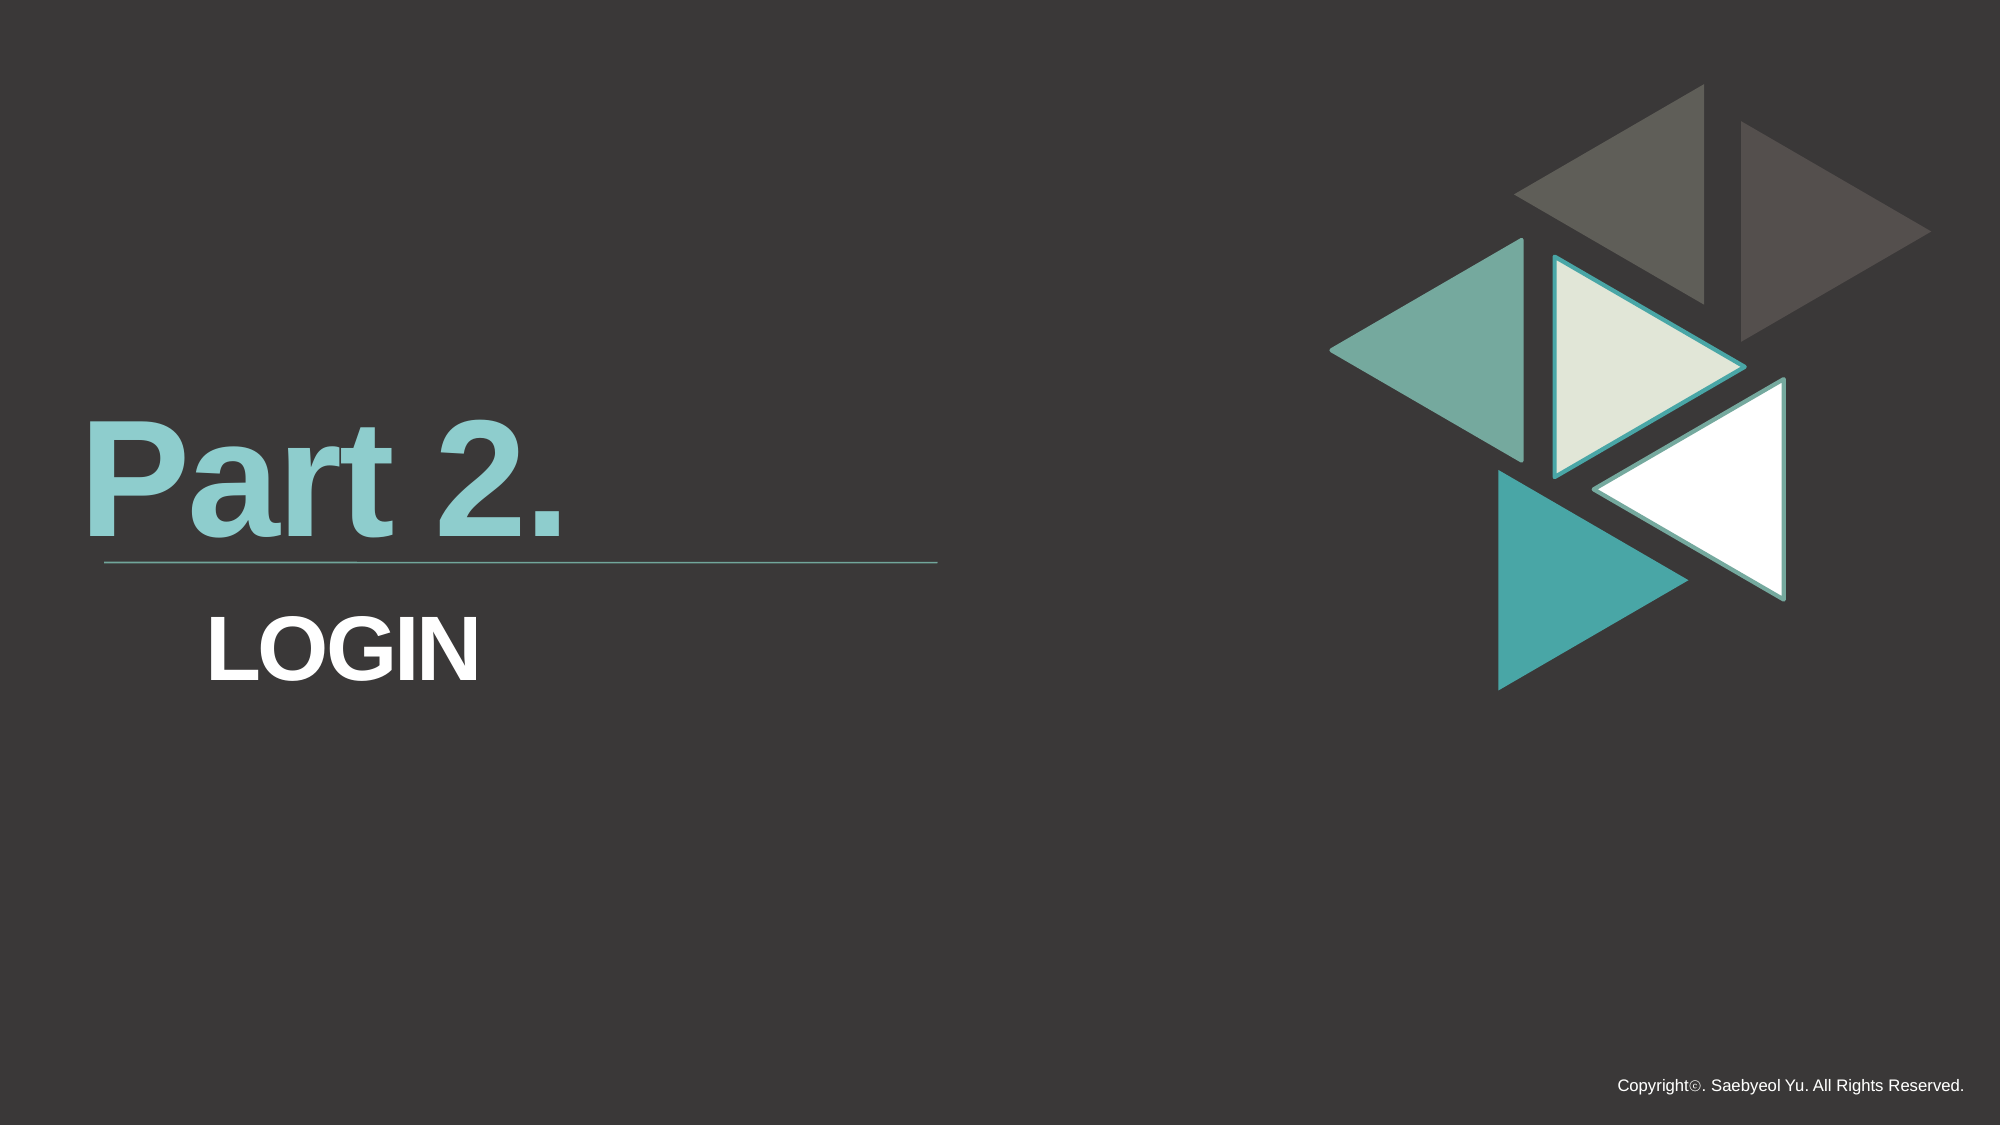

Part 2.

LOGIN

Copyrightⓒ. Saebyeol Yu. All Rights Reserved.